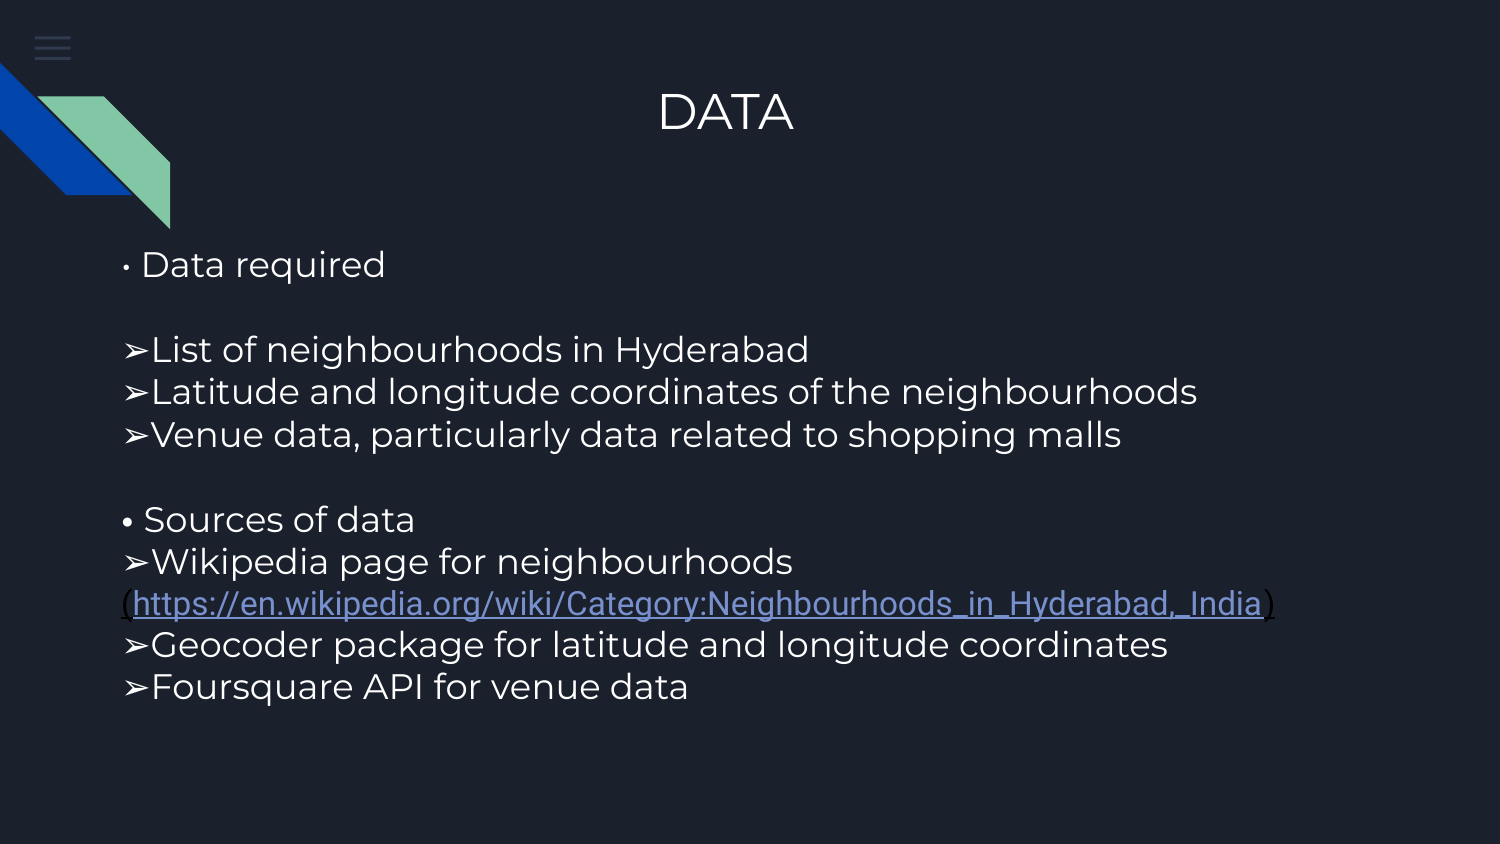

DATA
• Data required

➢List of neighbourhoods in Hyderabad
➢Latitude and longitude coordinates of the neighbourhoods
➢Venue data, particularly data related to shopping malls

• Sources of data
➢Wikipedia page for neighbourhoods
(https://en.wikipedia.org/wiki/Category:Neighbourhoods_in_Hyderabad,_India)
➢Geocoder package for latitude and longitude coordinates
➢Foursquare API for venue data